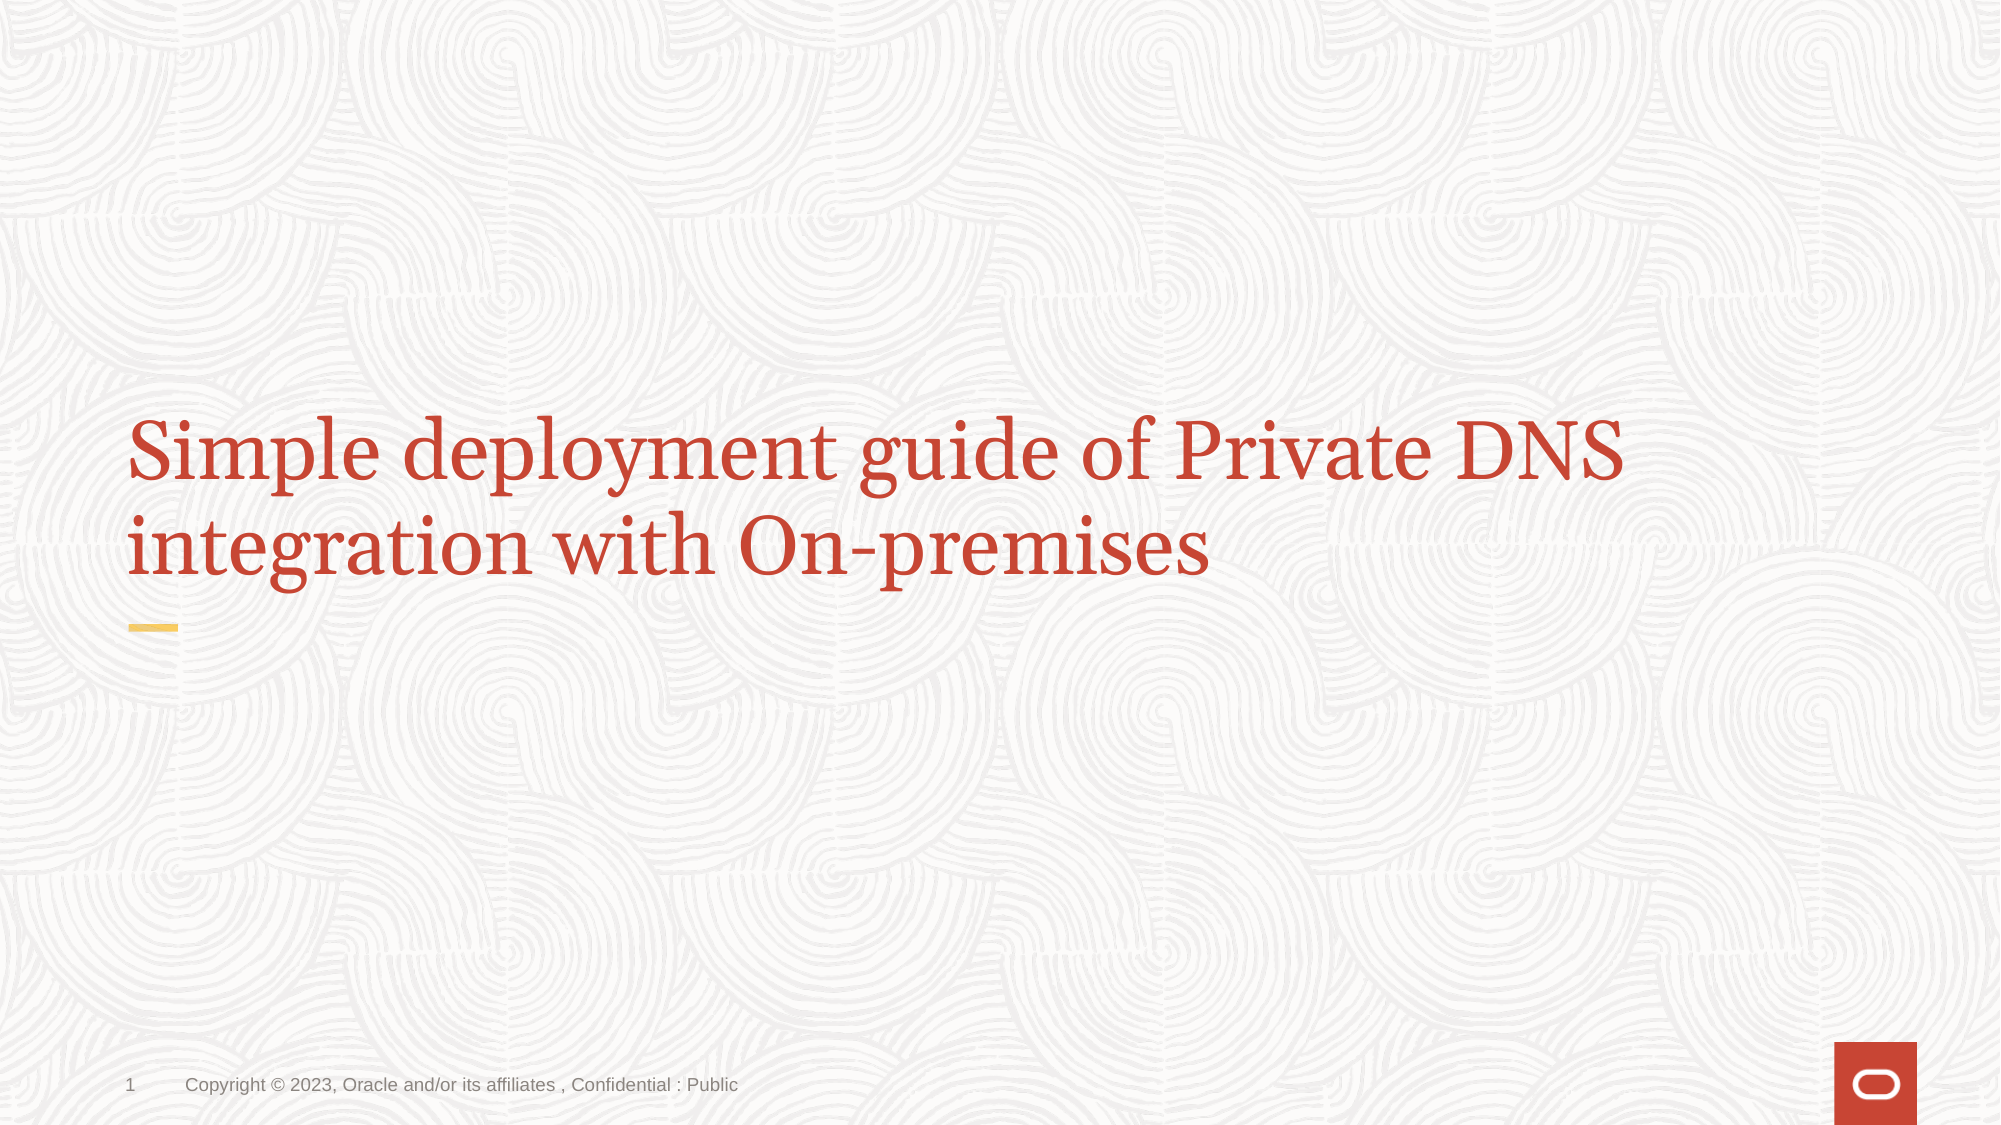

# Simple deployment guide of Private DNS integration with On-premises
1
Copyright © 2023, Oracle and/or its affiliates , Confidential : Public